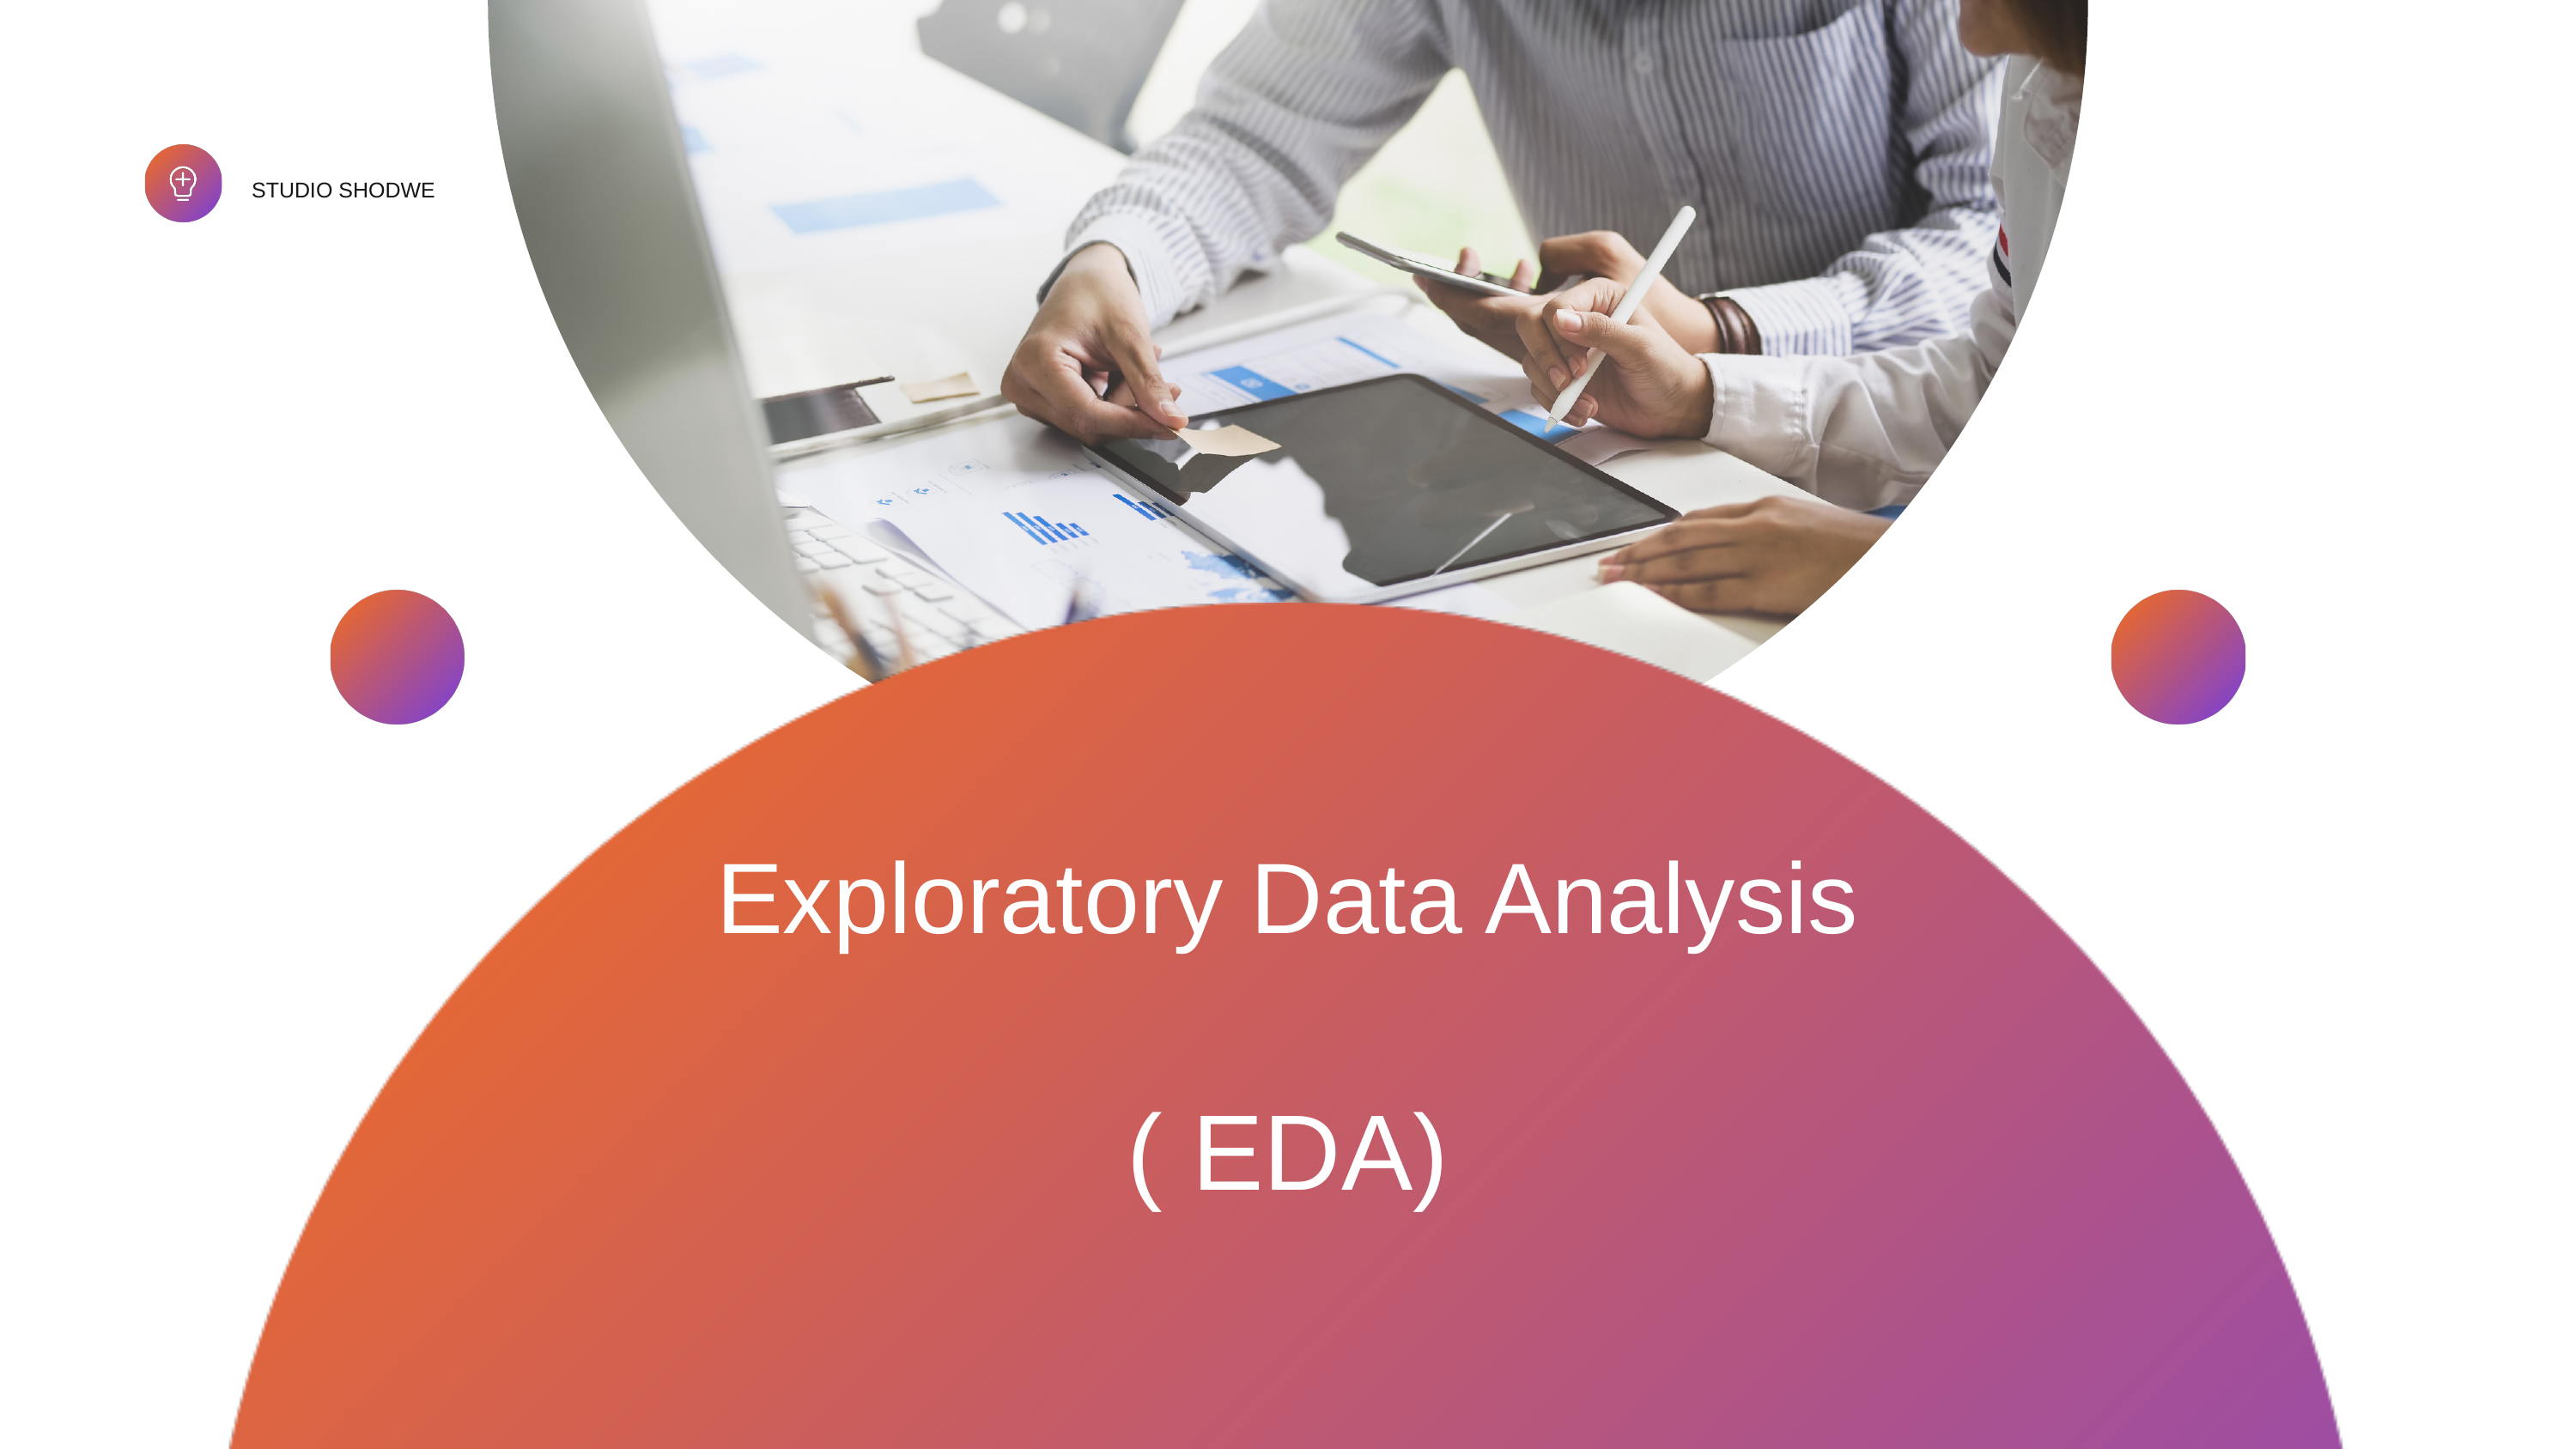

STUDIO SHODWE

Exploratory Data Analysis

( EDA)